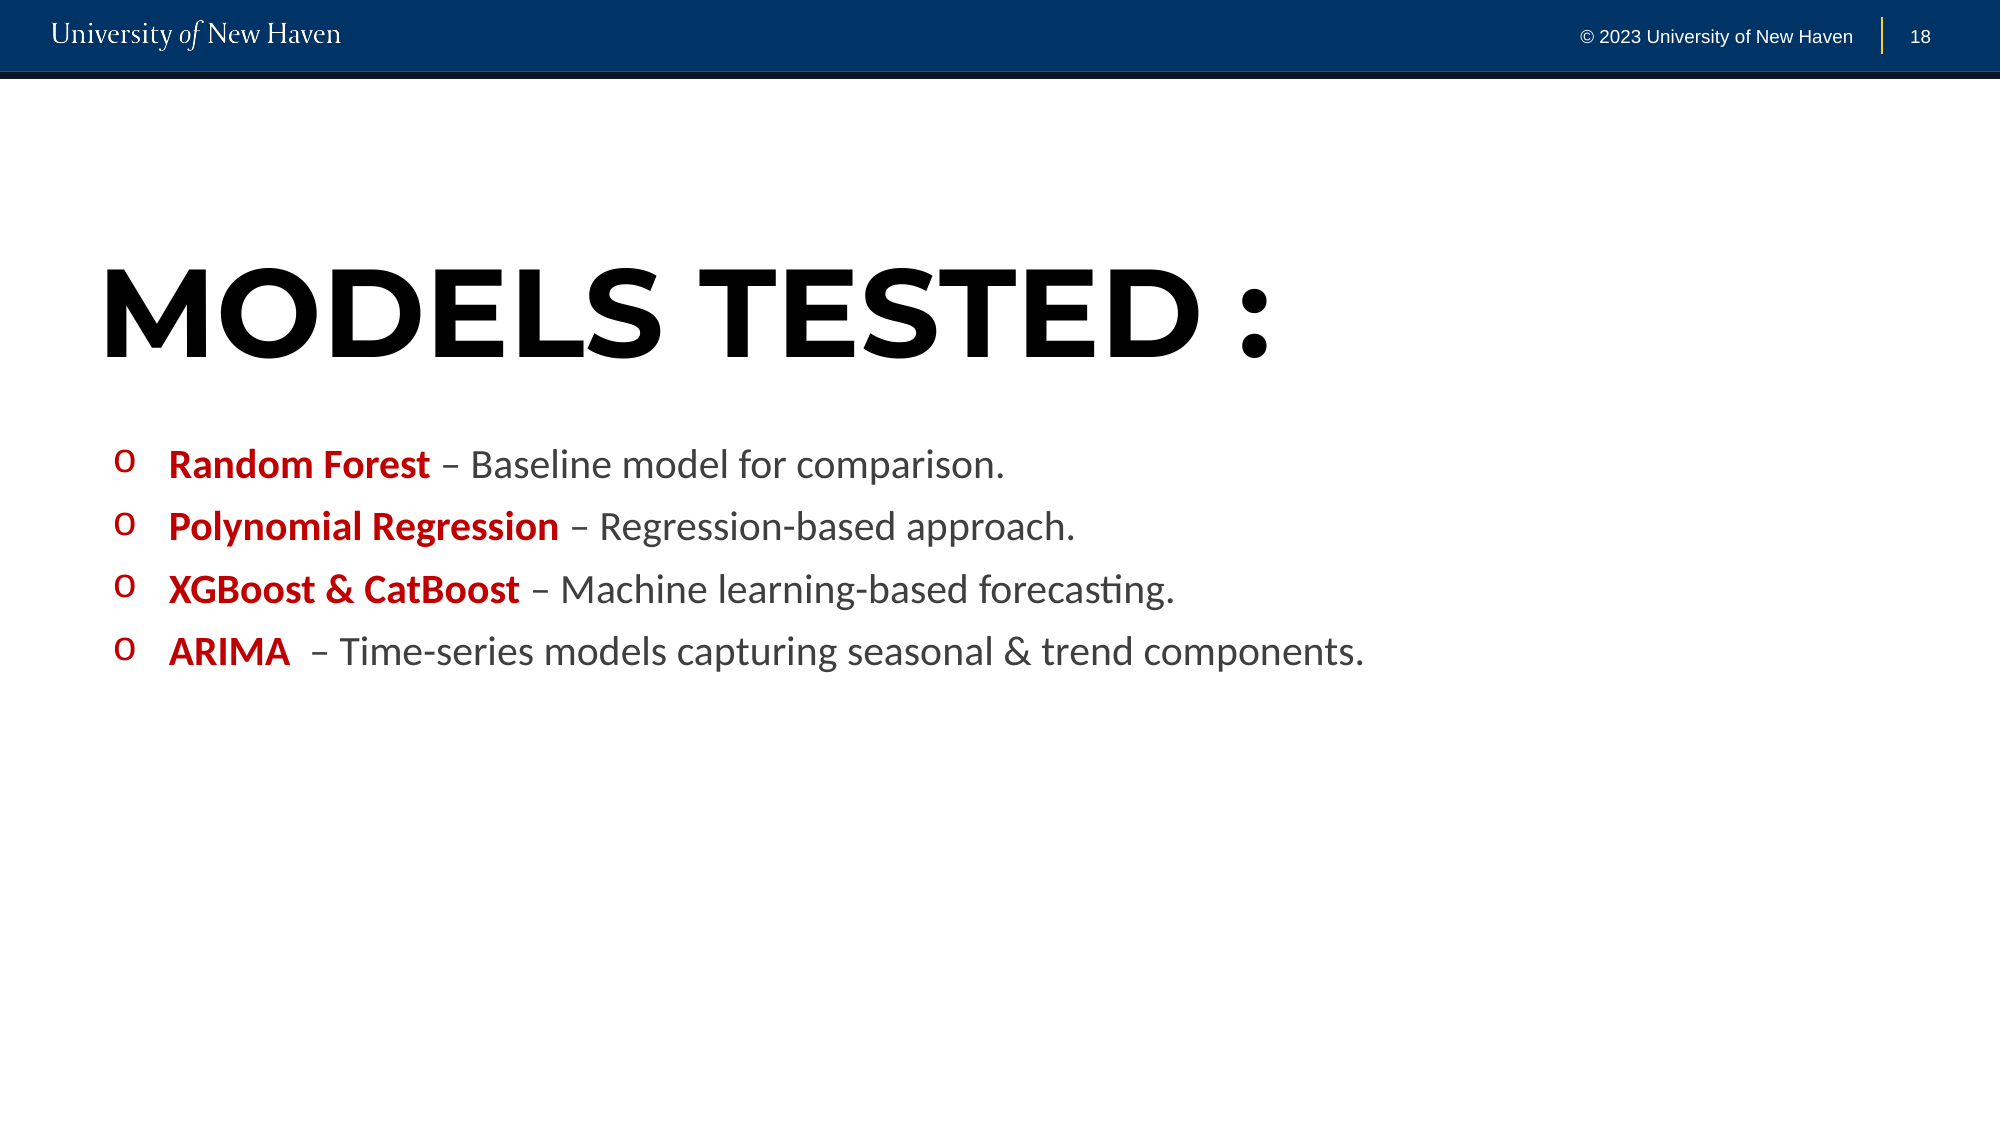

# MODELS TESTED :
Random Forest – Baseline model for comparison.
Polynomial Regression – Regression-based approach.
XGBoost & CatBoost – Machine learning-based forecasting.
ARIMA  – Time-series models capturing seasonal & trend components.